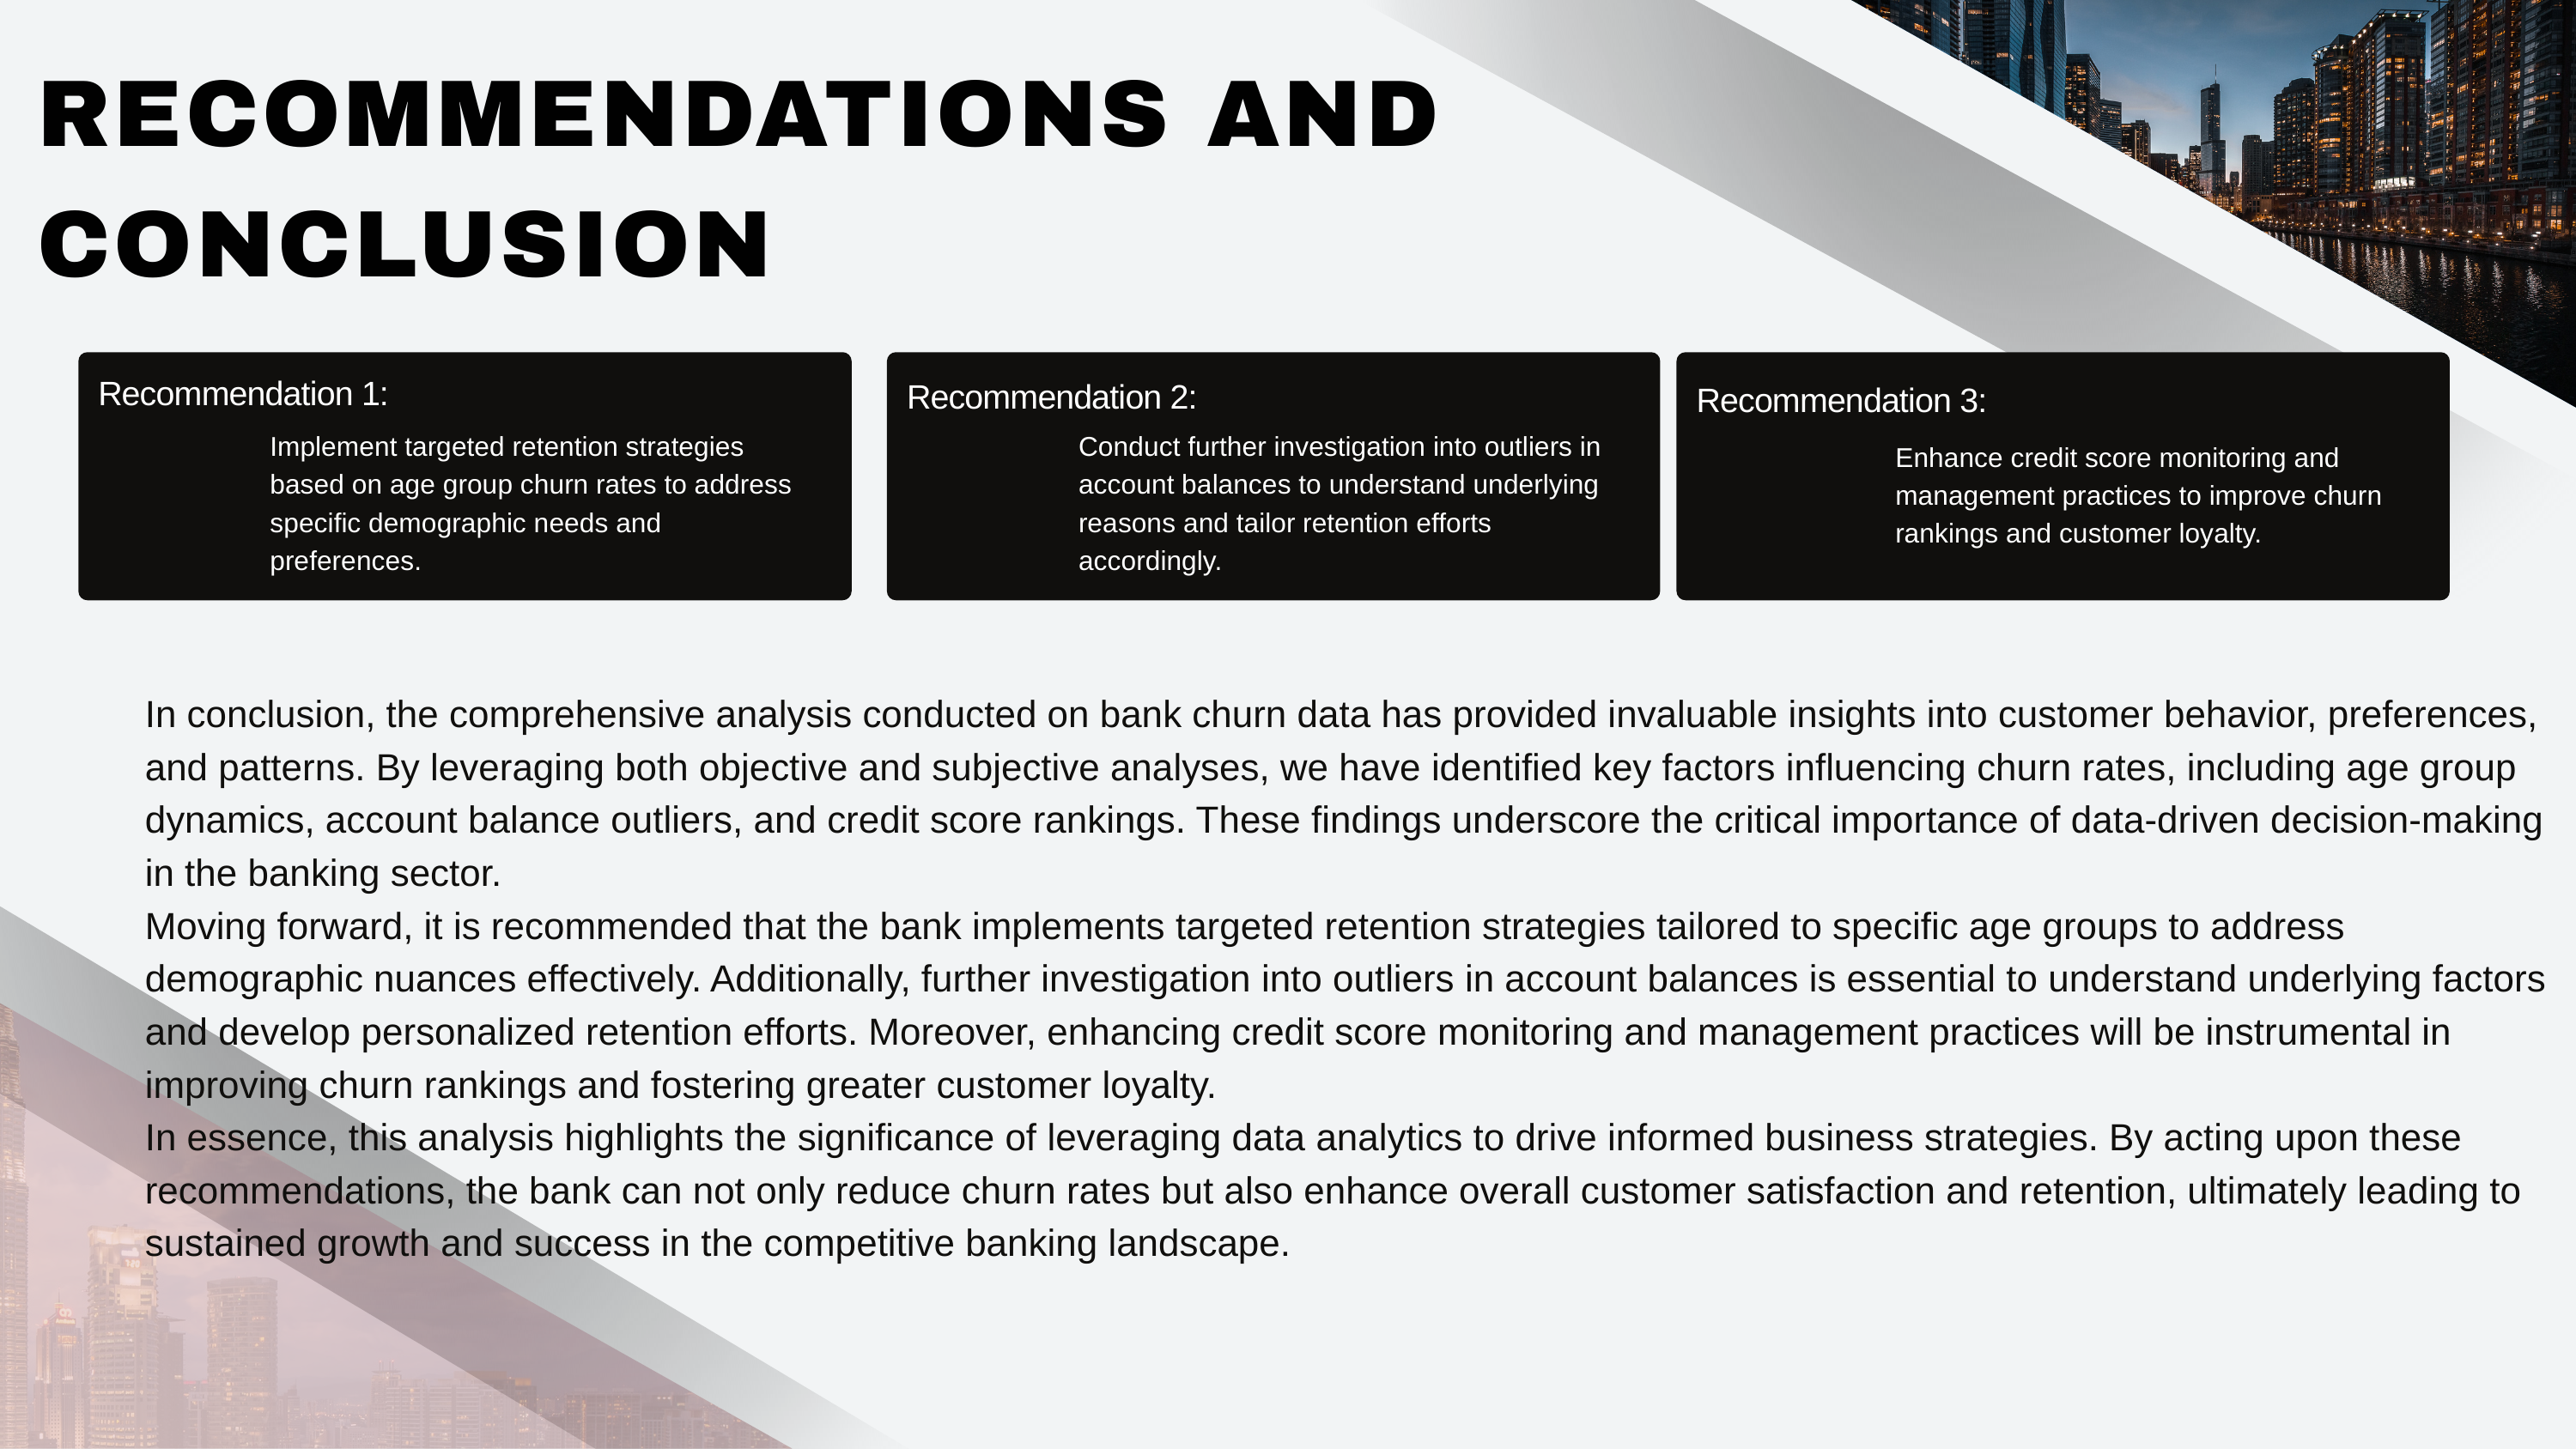

RECOMMENDATIONS AND CONCLUSION

Recommendation 1:
Recommendation 2:
Recommendation 3:
Implement targeted retention strategies based on age group churn rates to address specific demographic needs and preferences.
Conduct further investigation into outliers in account balances to understand underlying reasons and tailor retention efforts accordingly.
Enhance credit score monitoring and management practices to improve churn rankings and customer loyalty.

In conclusion, the comprehensive analysis conducted on bank churn data has provided invaluable insights into customer behavior, preferences, and patterns. By leveraging both objective and subjective analyses, we have identified key factors influencing churn rates, including age group dynamics, account balance outliers, and credit score rankings. These findings underscore the critical importance of data-driven decision-making in the banking sector.
Moving forward, it is recommended that the bank implements targeted retention strategies tailored to specific age groups to address demographic nuances effectively. Additionally, further investigation into outliers in account balances is essential to understand underlying factors and develop personalized retention efforts. Moreover, enhancing credit score monitoring and management practices will be instrumental in improving churn rankings and fostering greater customer loyalty.
In essence, this analysis highlights the significance of leveraging data analytics to drive informed business strategies. By acting upon these recommendations, the bank can not only reduce churn rates but also enhance overall customer satisfaction and retention, ultimately leading to sustained growth and success in the competitive banking landscape.